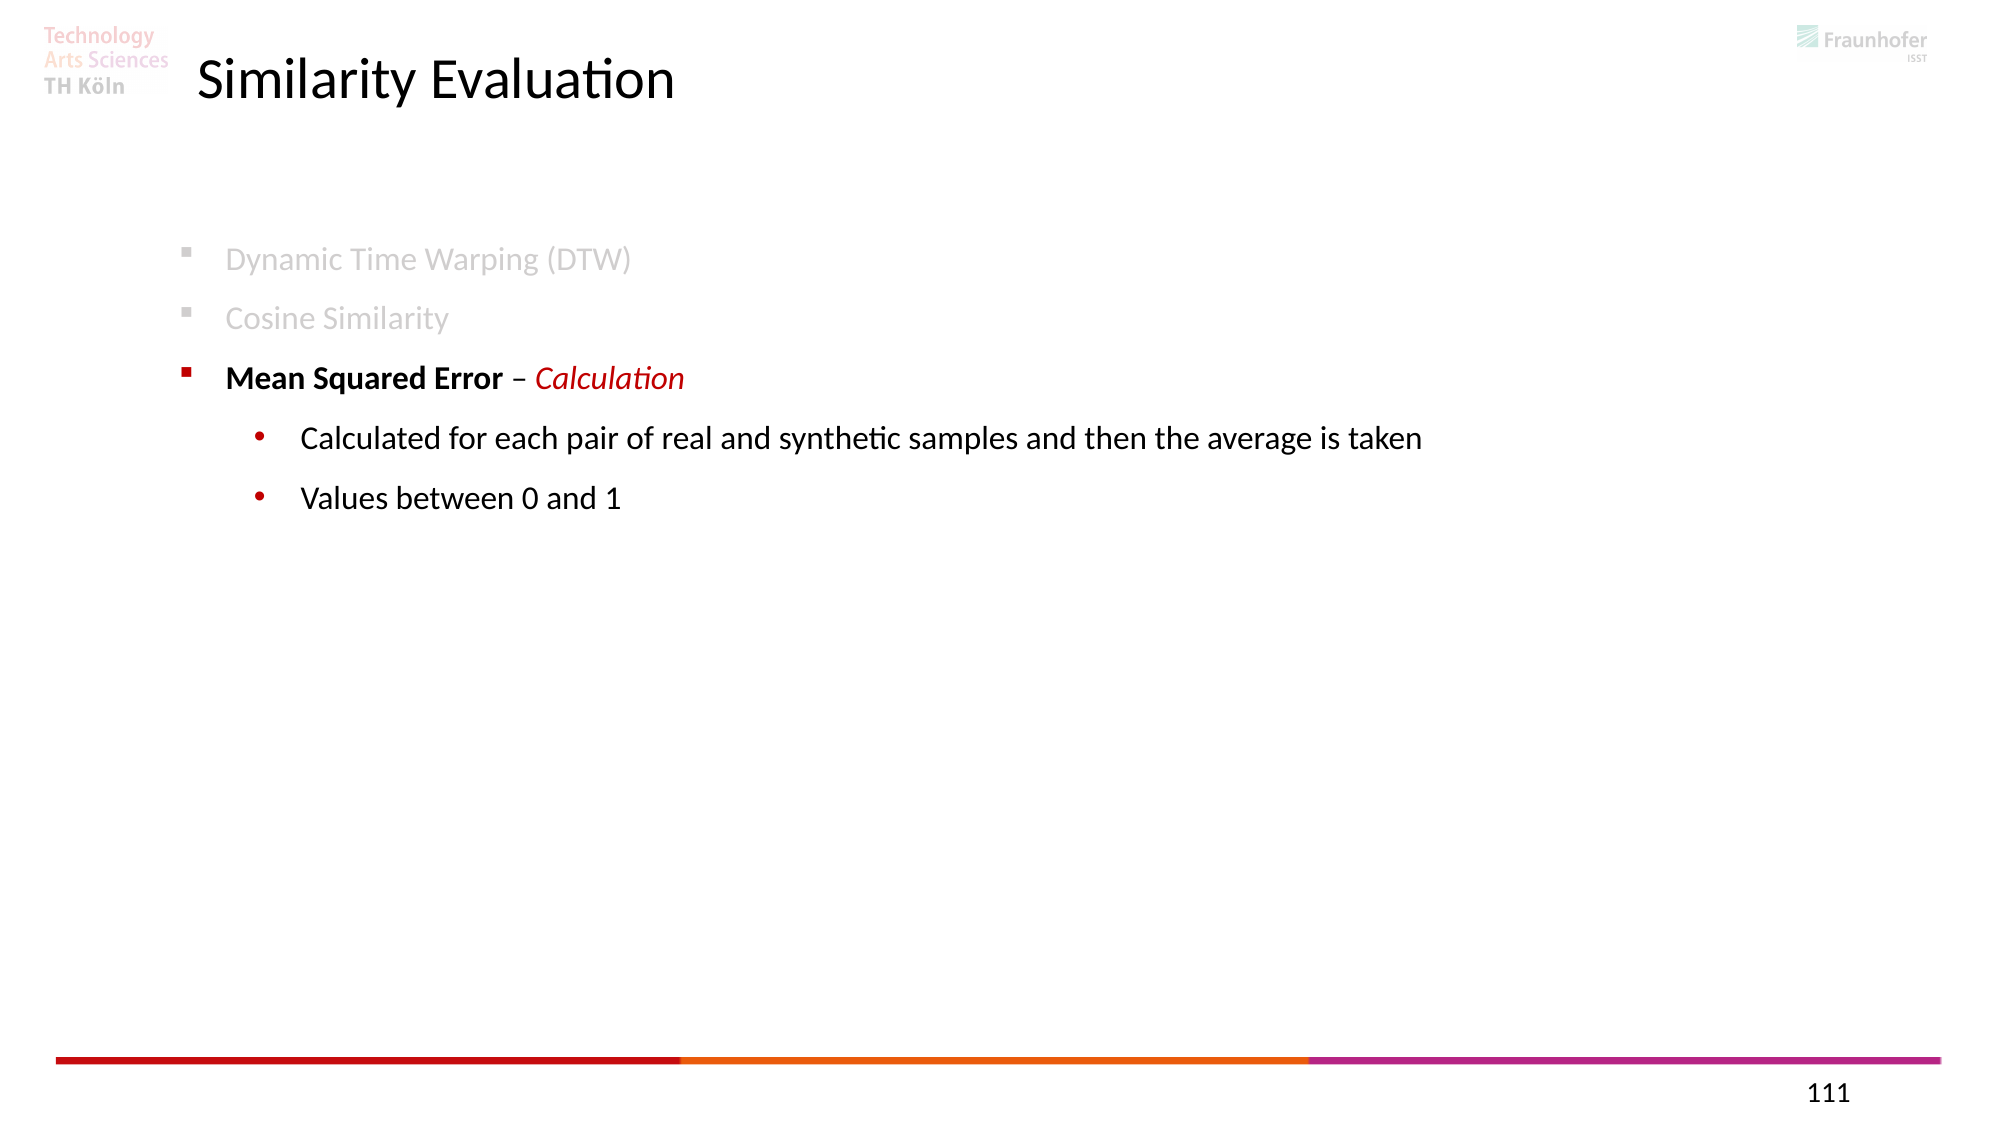

Similarity Evaluation
Dynamic Time Warping (DTW)
Cosine Similarity
Mean Squared Error – Calculation
Calculated for each pair of real and synthetic samples and then the average is taken
Values between 0 and 1
111